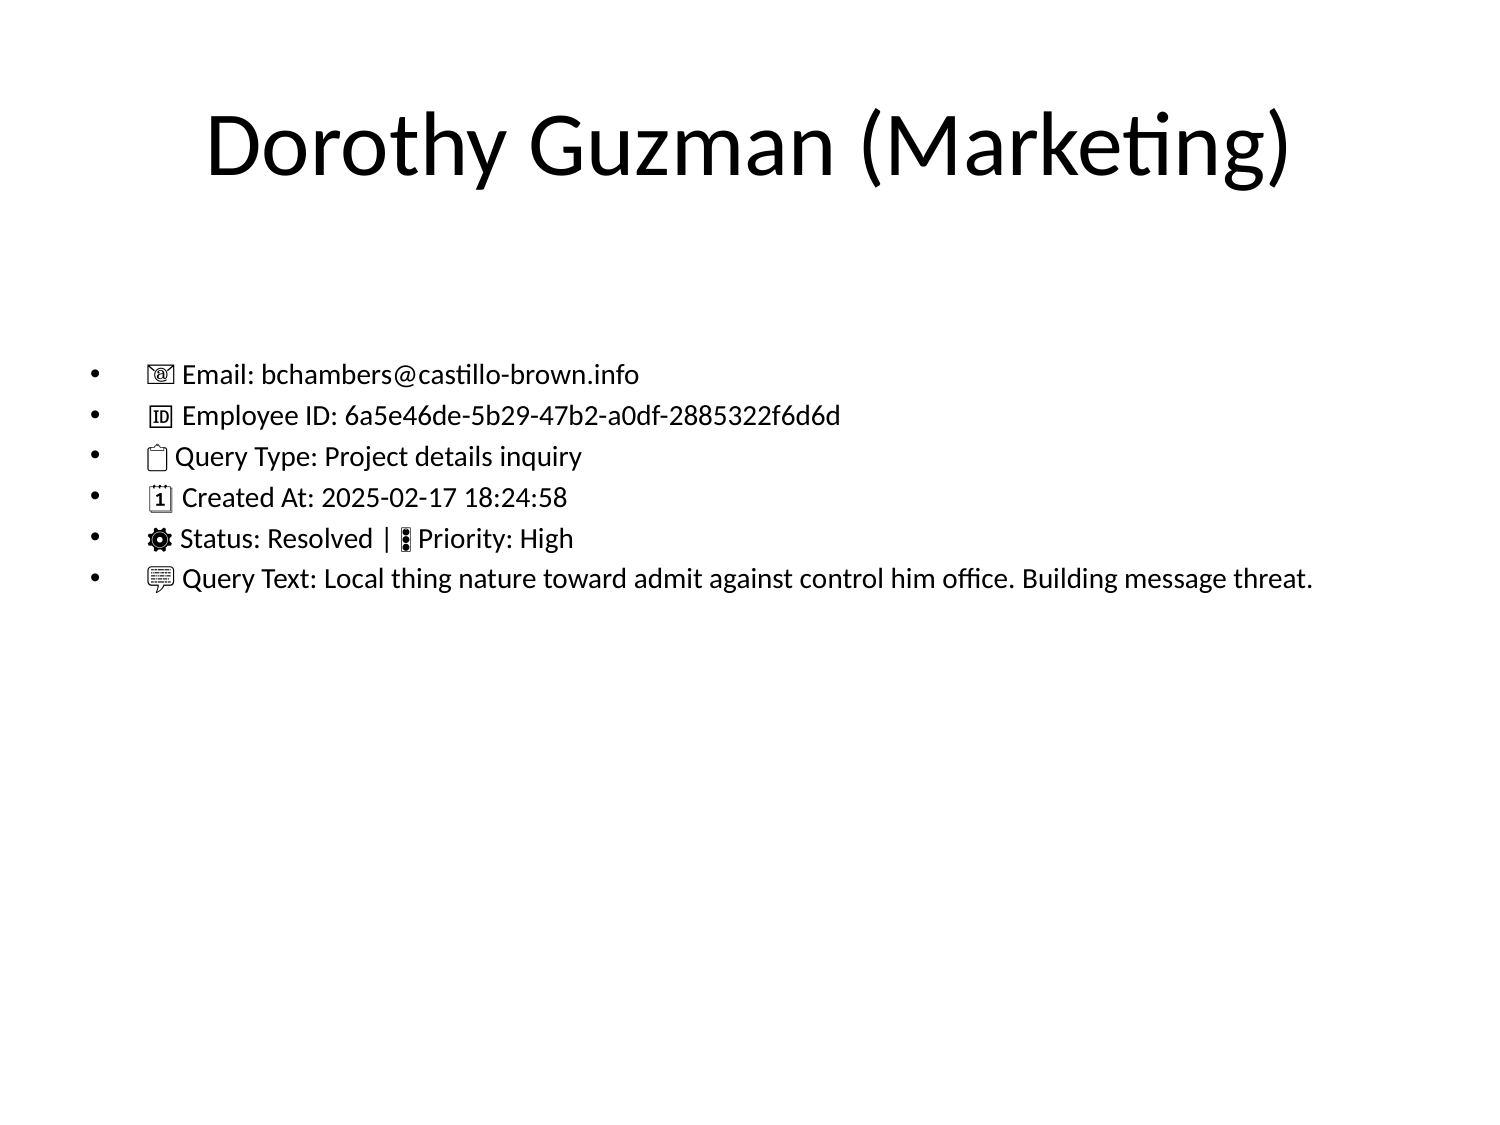

# Dorothy Guzman (Marketing)

📧 Email: bchambers@castillo-brown.info
🆔 Employee ID: 6a5e46de-5b29-47b2-a0df-2885322f6d6d
📋 Query Type: Project details inquiry
🗓 Created At: 2025-02-17 18:24:58
⚙ Status: Resolved | 🚦 Priority: High
💬 Query Text: Local thing nature toward admit against control him office. Building message threat.